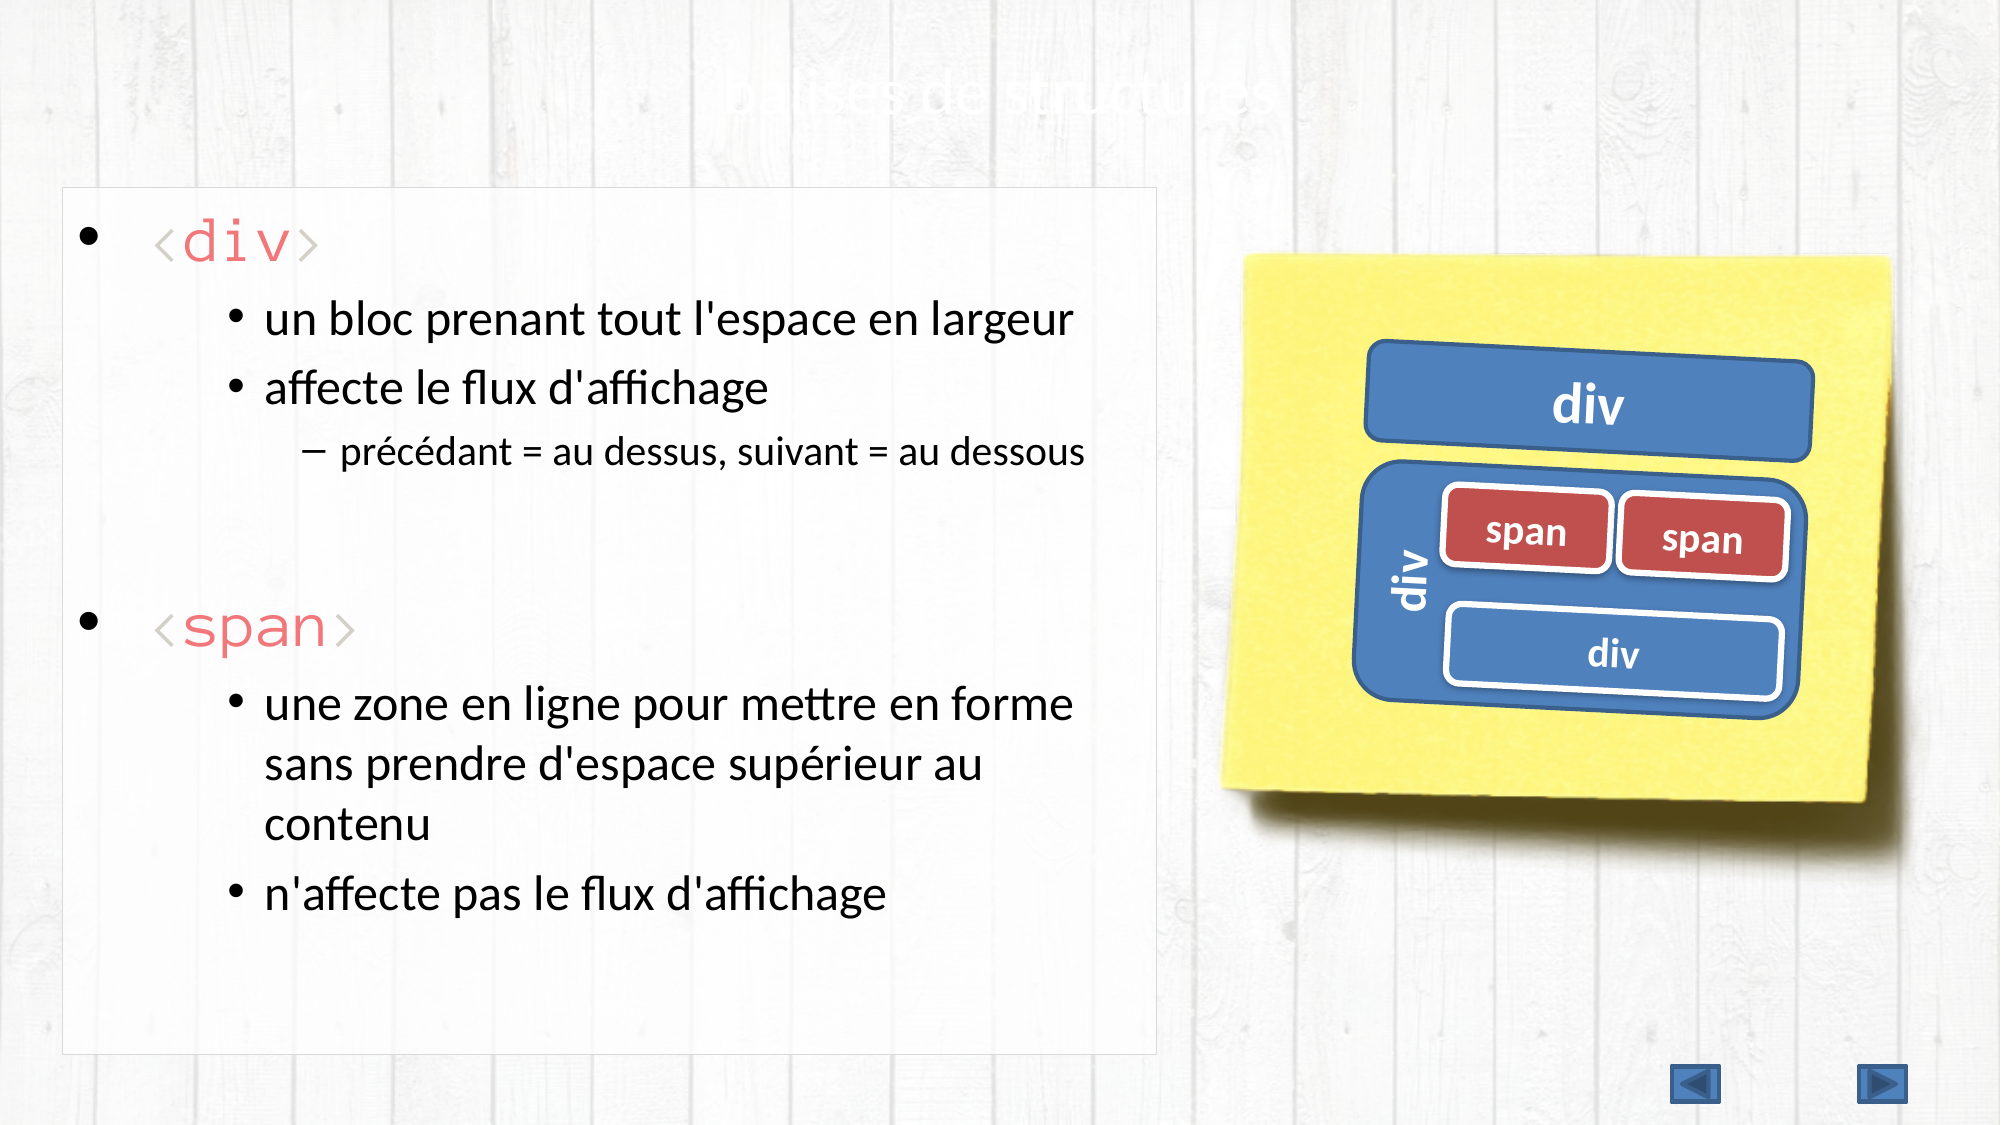

# balises de structures
 <div>
un bloc prenant tout l'espace en largeur
affecte le flux d'affichage
précédant = au dessus, suivant = au dessous

 <span>
une zone en ligne pour mettre en forme sans prendre d'espace supérieur au contenu
n'affecte pas le flux d'affichage

div
div
span
span
div